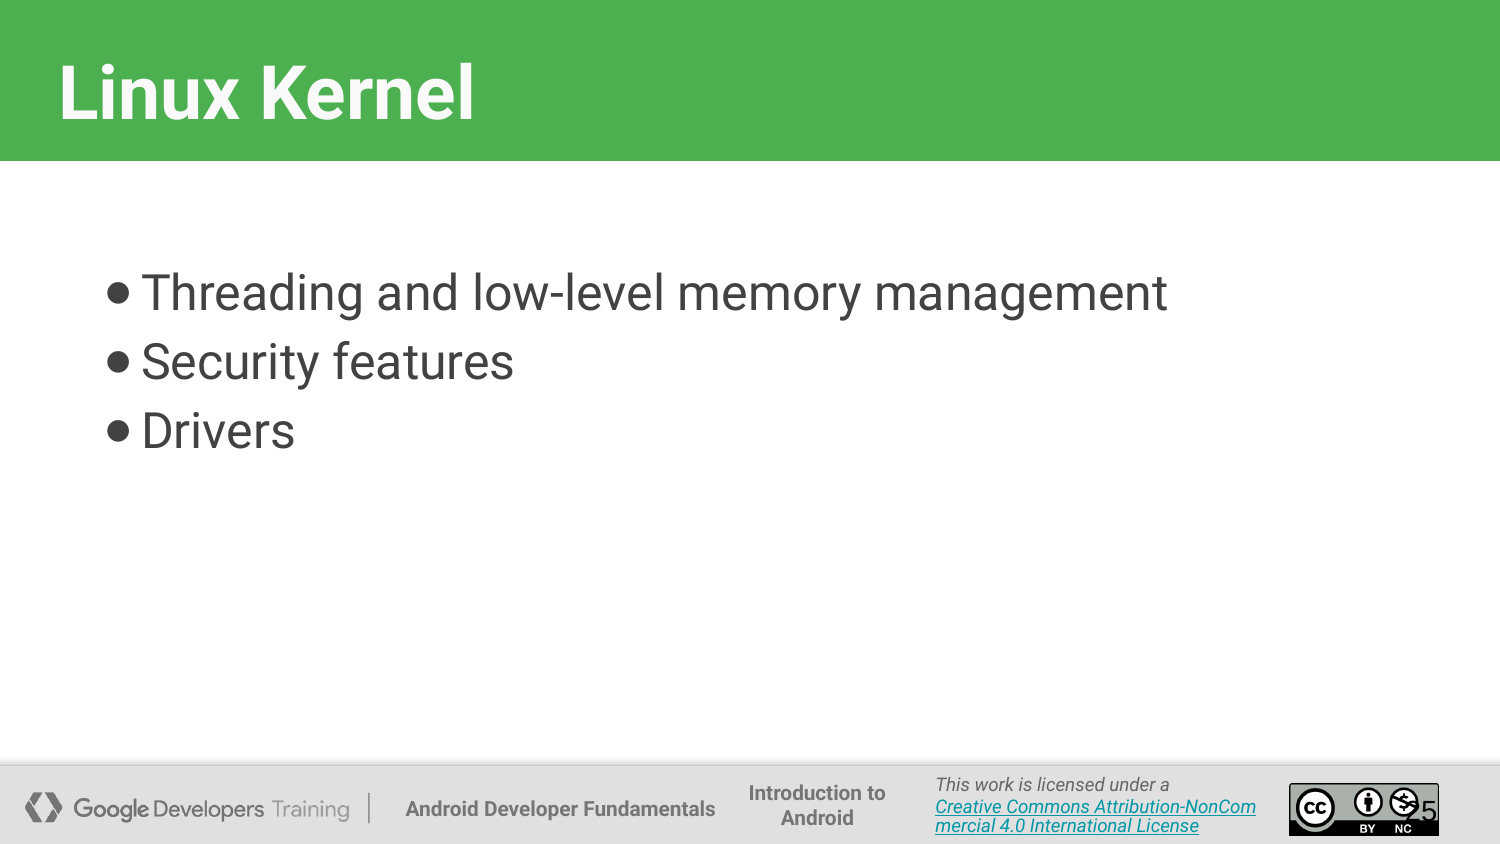

# Linux Kernel

Threading and low-level memory management
Security features
Drivers

25